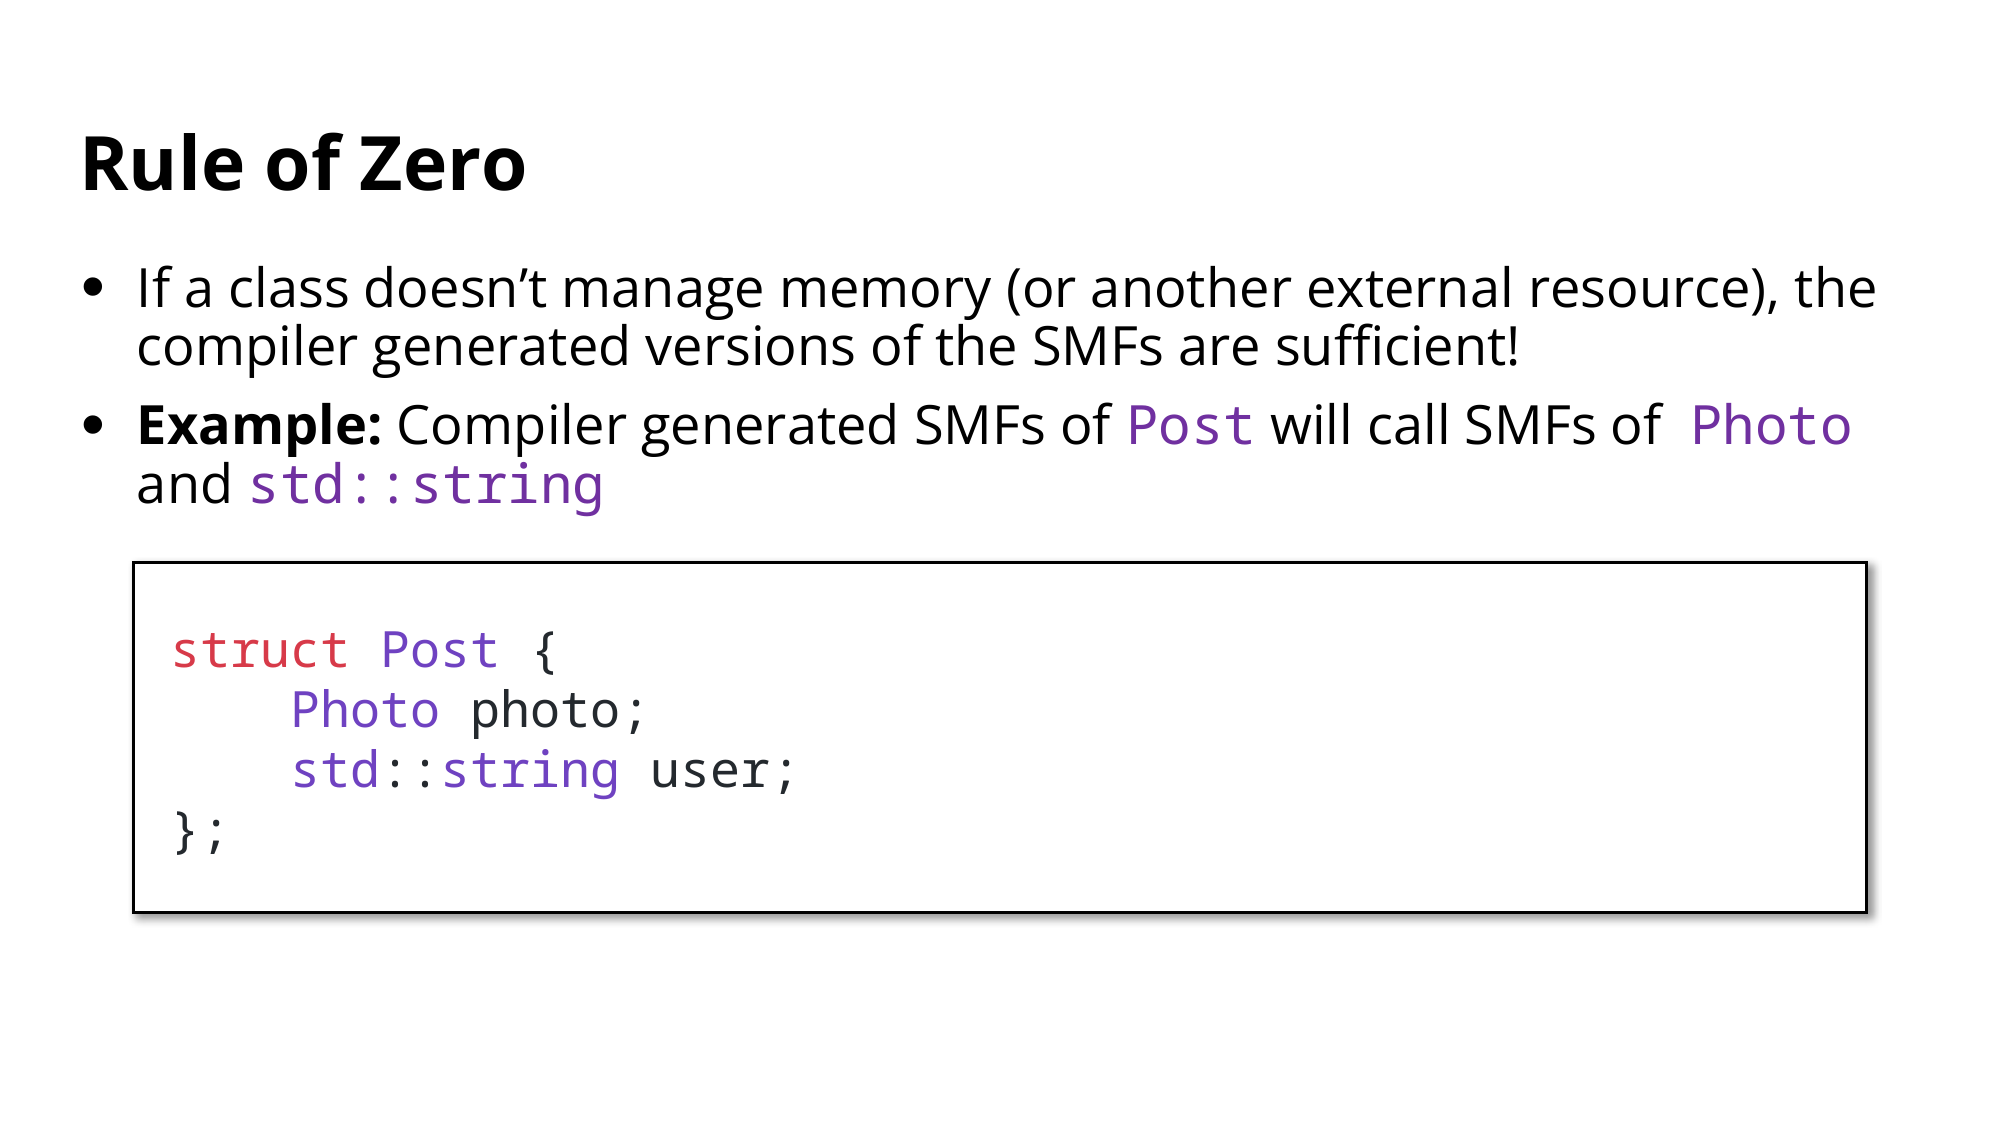

# Rule of Zero
If a class doesn’t manage memory (or another external resource), the compiler generated versions of the SMFs are sufficient!
Example: Compiler generated SMFs of Post will call SMFs of  Photo and std::string

struct Post {
    Photo photo;
    std::string user;
};